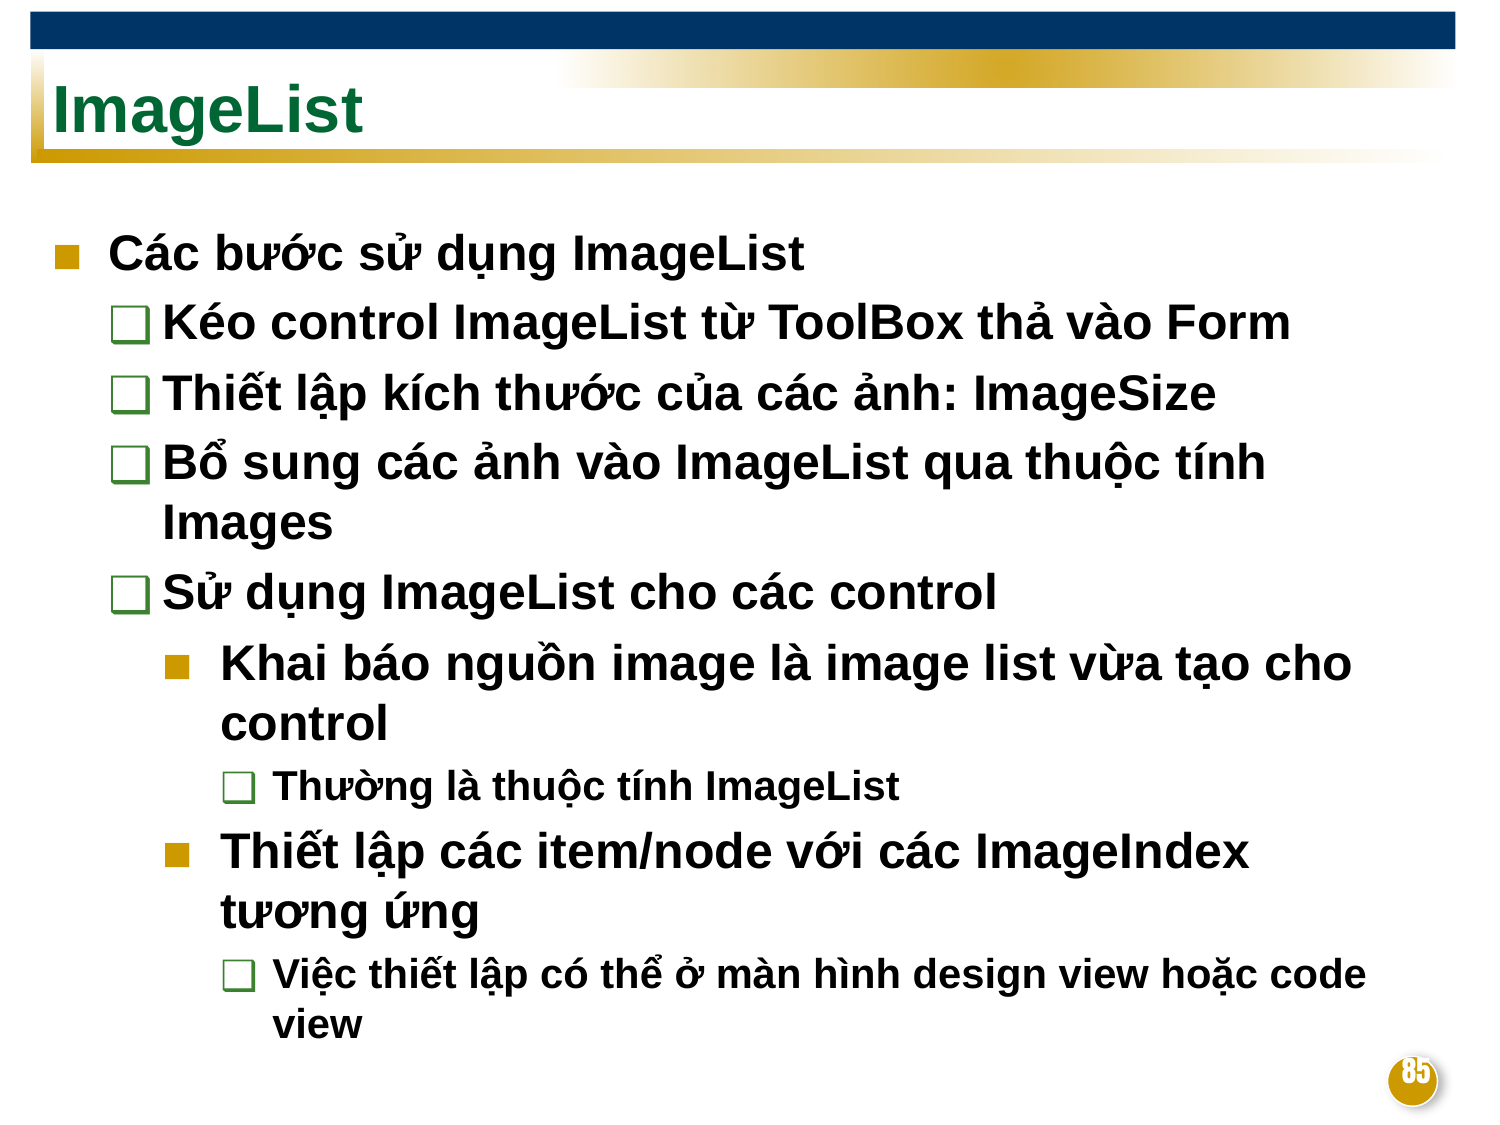

# ImageList
Các bước sử dụng ImageList
Kéo control ImageList từ ToolBox thả vào Form
Thiết lập kích thước của các ảnh: ImageSize
Bổ sung các ảnh vào ImageList qua thuộc tính Images
Sử dụng ImageList cho các control
Khai báo nguồn image là image list vừa tạo cho control
Thường là thuộc tính ImageList
Thiết lập các item/node với các ImageIndex tương ứng
Việc thiết lập có thể ở màn hình design view hoặc code view

85